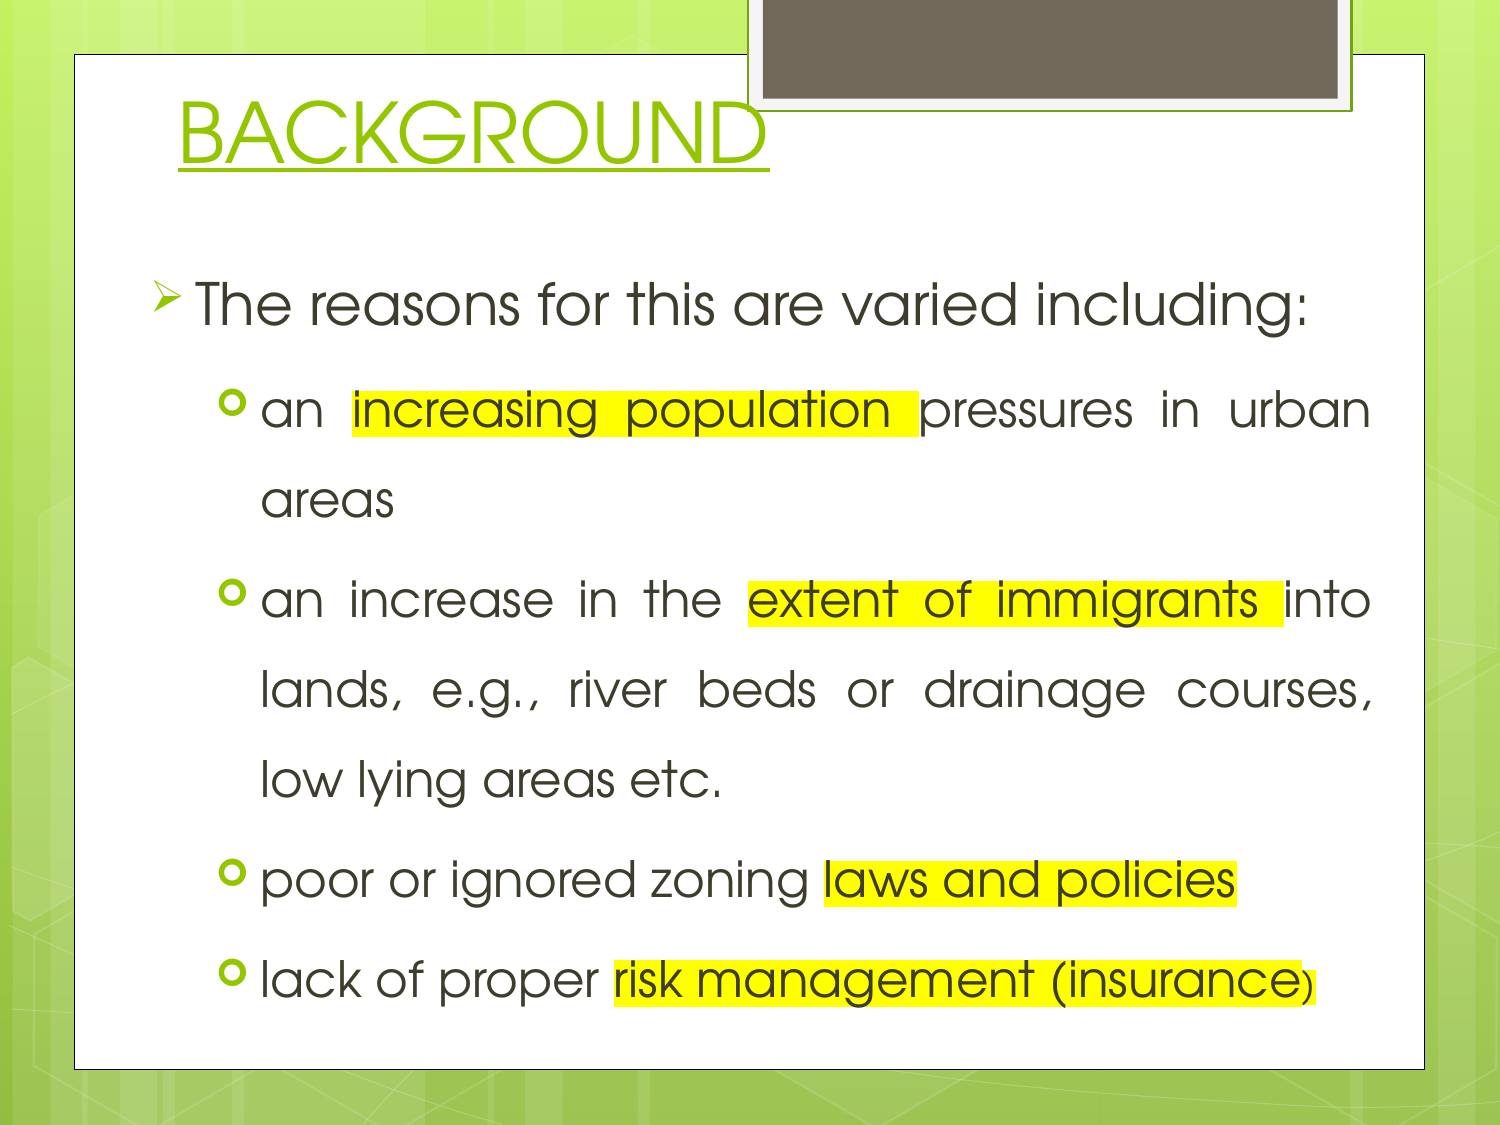

# BACKGROUND
The reasons for this are varied including:
an increasing population pressures in urban areas
an increase in the extent of immigrants into lands, e.g., river beds or drainage courses, low lying areas etc.
poor or ignored zoning laws and policies
lack of proper risk management (insurance)